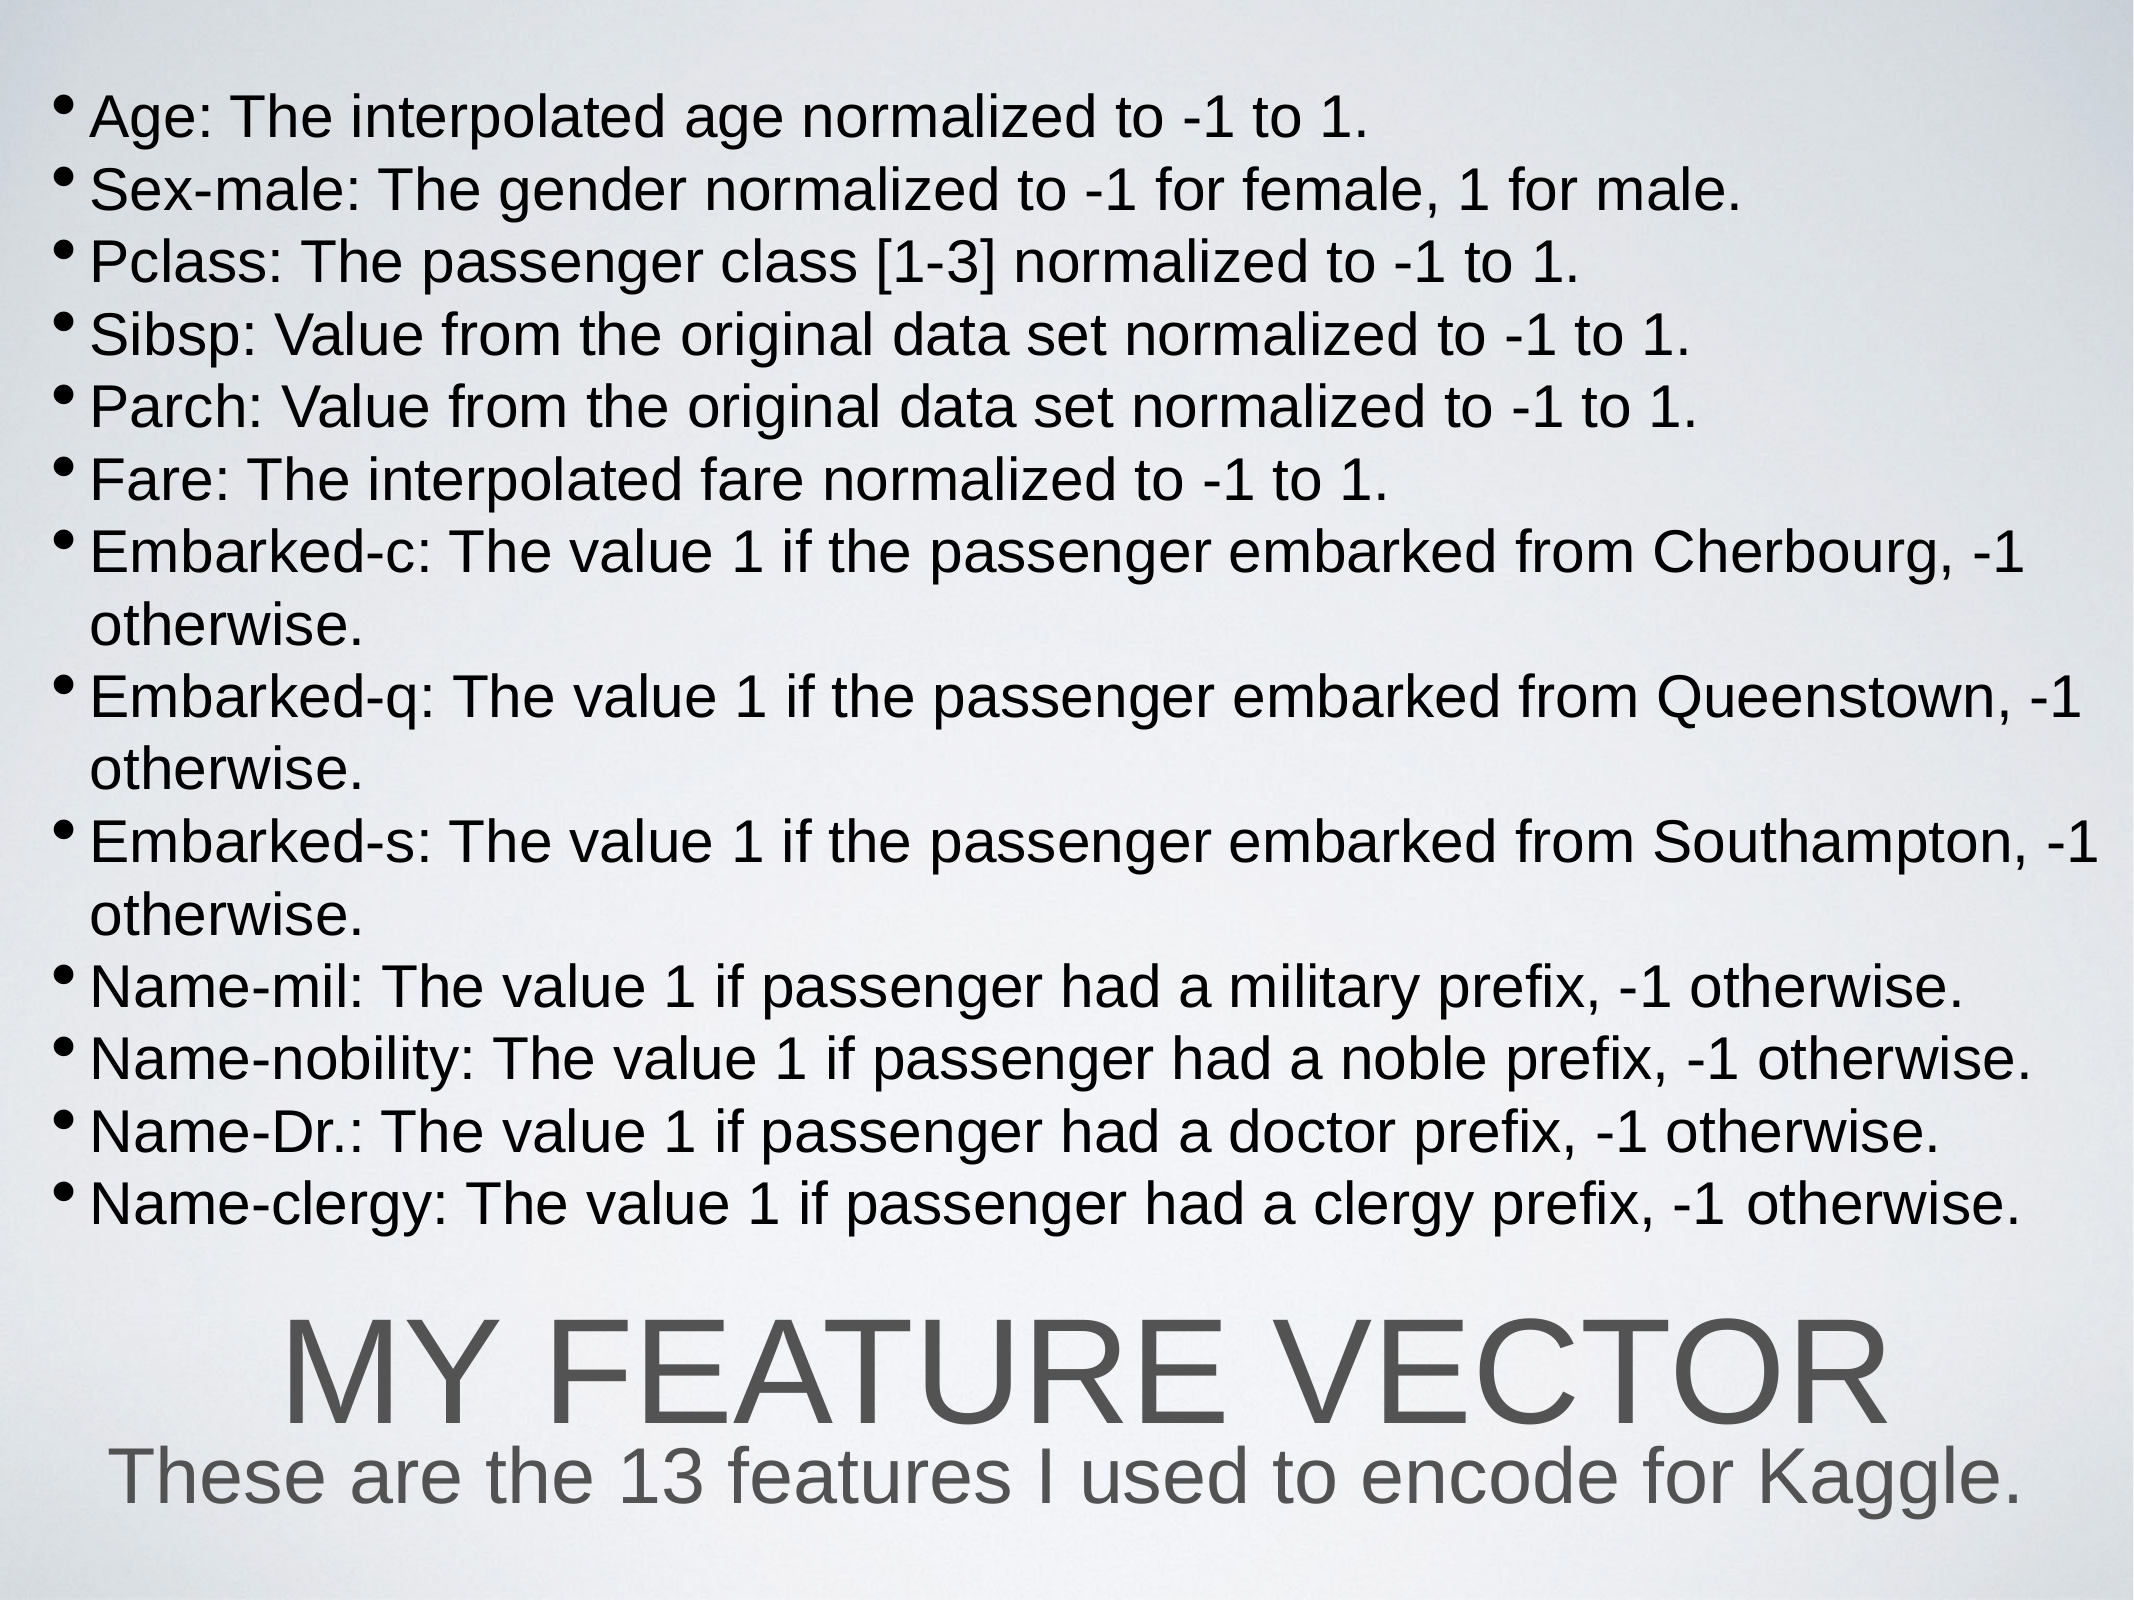

Age: The interpolated age normalized to -1 to 1.
Sex-male: The gender normalized to -1 for female, 1 for male.
Pclass: The passenger class [1-3] normalized to -1 to 1.
Sibsp: Value from the original data set normalized to -1 to 1.
Parch: Value from the original data set normalized to -1 to 1.
Fare: The interpolated fare normalized to -1 to 1.
Embarked-c: The value 1 if the passenger embarked from Cherbourg, -1 otherwise.
Embarked-q: The value 1 if the passenger embarked from Queenstown, -1 otherwise.
Embarked-s: The value 1 if the passenger embarked from Southampton, -1 otherwise.
Name-mil: The value 1 if passenger had a military prefix, -1 otherwise.
Name-nobility: The value 1 if passenger had a noble prefix, -1 otherwise.
Name-Dr.: The value 1 if passenger had a doctor prefix, -1 otherwise.
Name-clergy: The value 1 if passenger had a clergy prefix, -1 otherwise.
# My Feature Vector
These are the 13 features I used to encode for Kaggle.